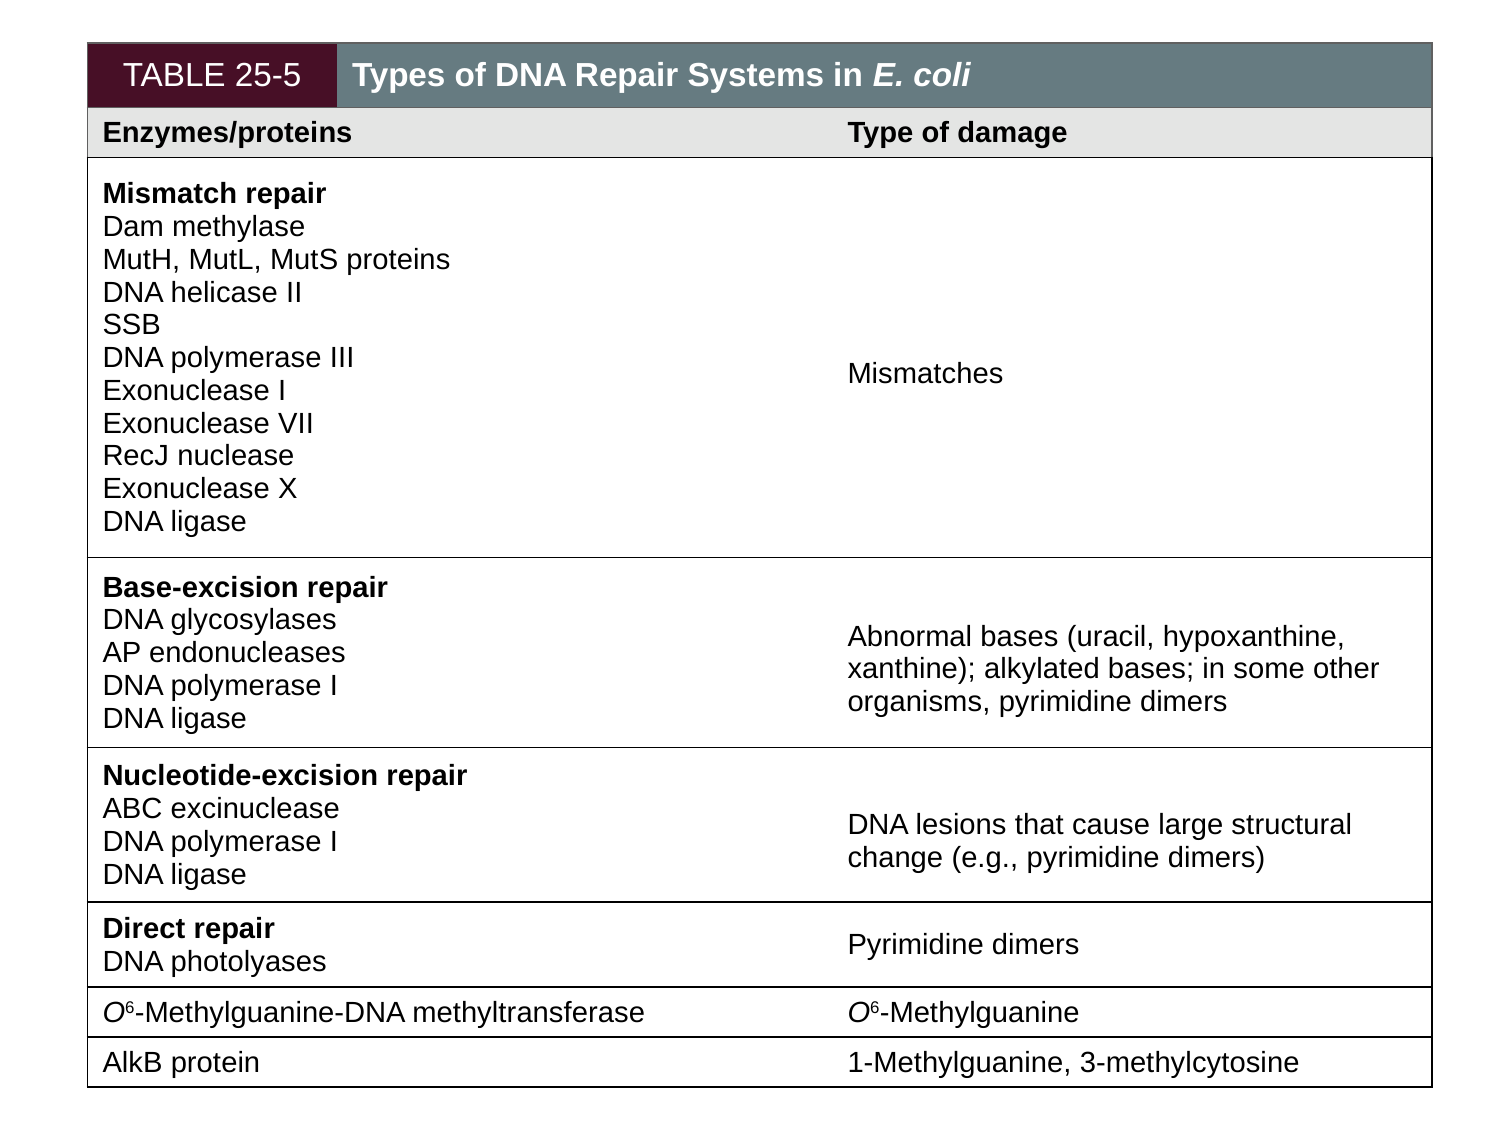

| TABLE 25-5 | Types of DNA Repair Systems in E. coli |  |
| --- | --- | --- |
| Enzymes/proteins |  | Type of damage |
| Mismatch repair Dam methylase MutH, MutL, MutS proteins DNA helicase II SSB DNA polymerase III Exonuclease I Exonuclease VII RecJ nuclease Exonuclease X DNA ligase |  | Mismatches |
| Base-excision repair DNA glycosylases AP endonucleases DNA polymerase I DNA ligase |  | Abnormal bases (uracil, hypoxanthine, xanthine); alkylated bases; in some other organisms, pyrimidine dimers |
| Nucleotide-excision repair ABC excinuclease DNA polymerase I DNA ligase |  | DNA lesions that cause large structural change (e.g., pyrimidine dimers) |
| Direct repair DNA photolyases |  | Pyrimidine dimers |
| O6-Methylguanine-DNA methyltransferase |  | O6-Methylguanine |
| AlkB protein |  | 1-Methylguanine, 3-methylcytosine |